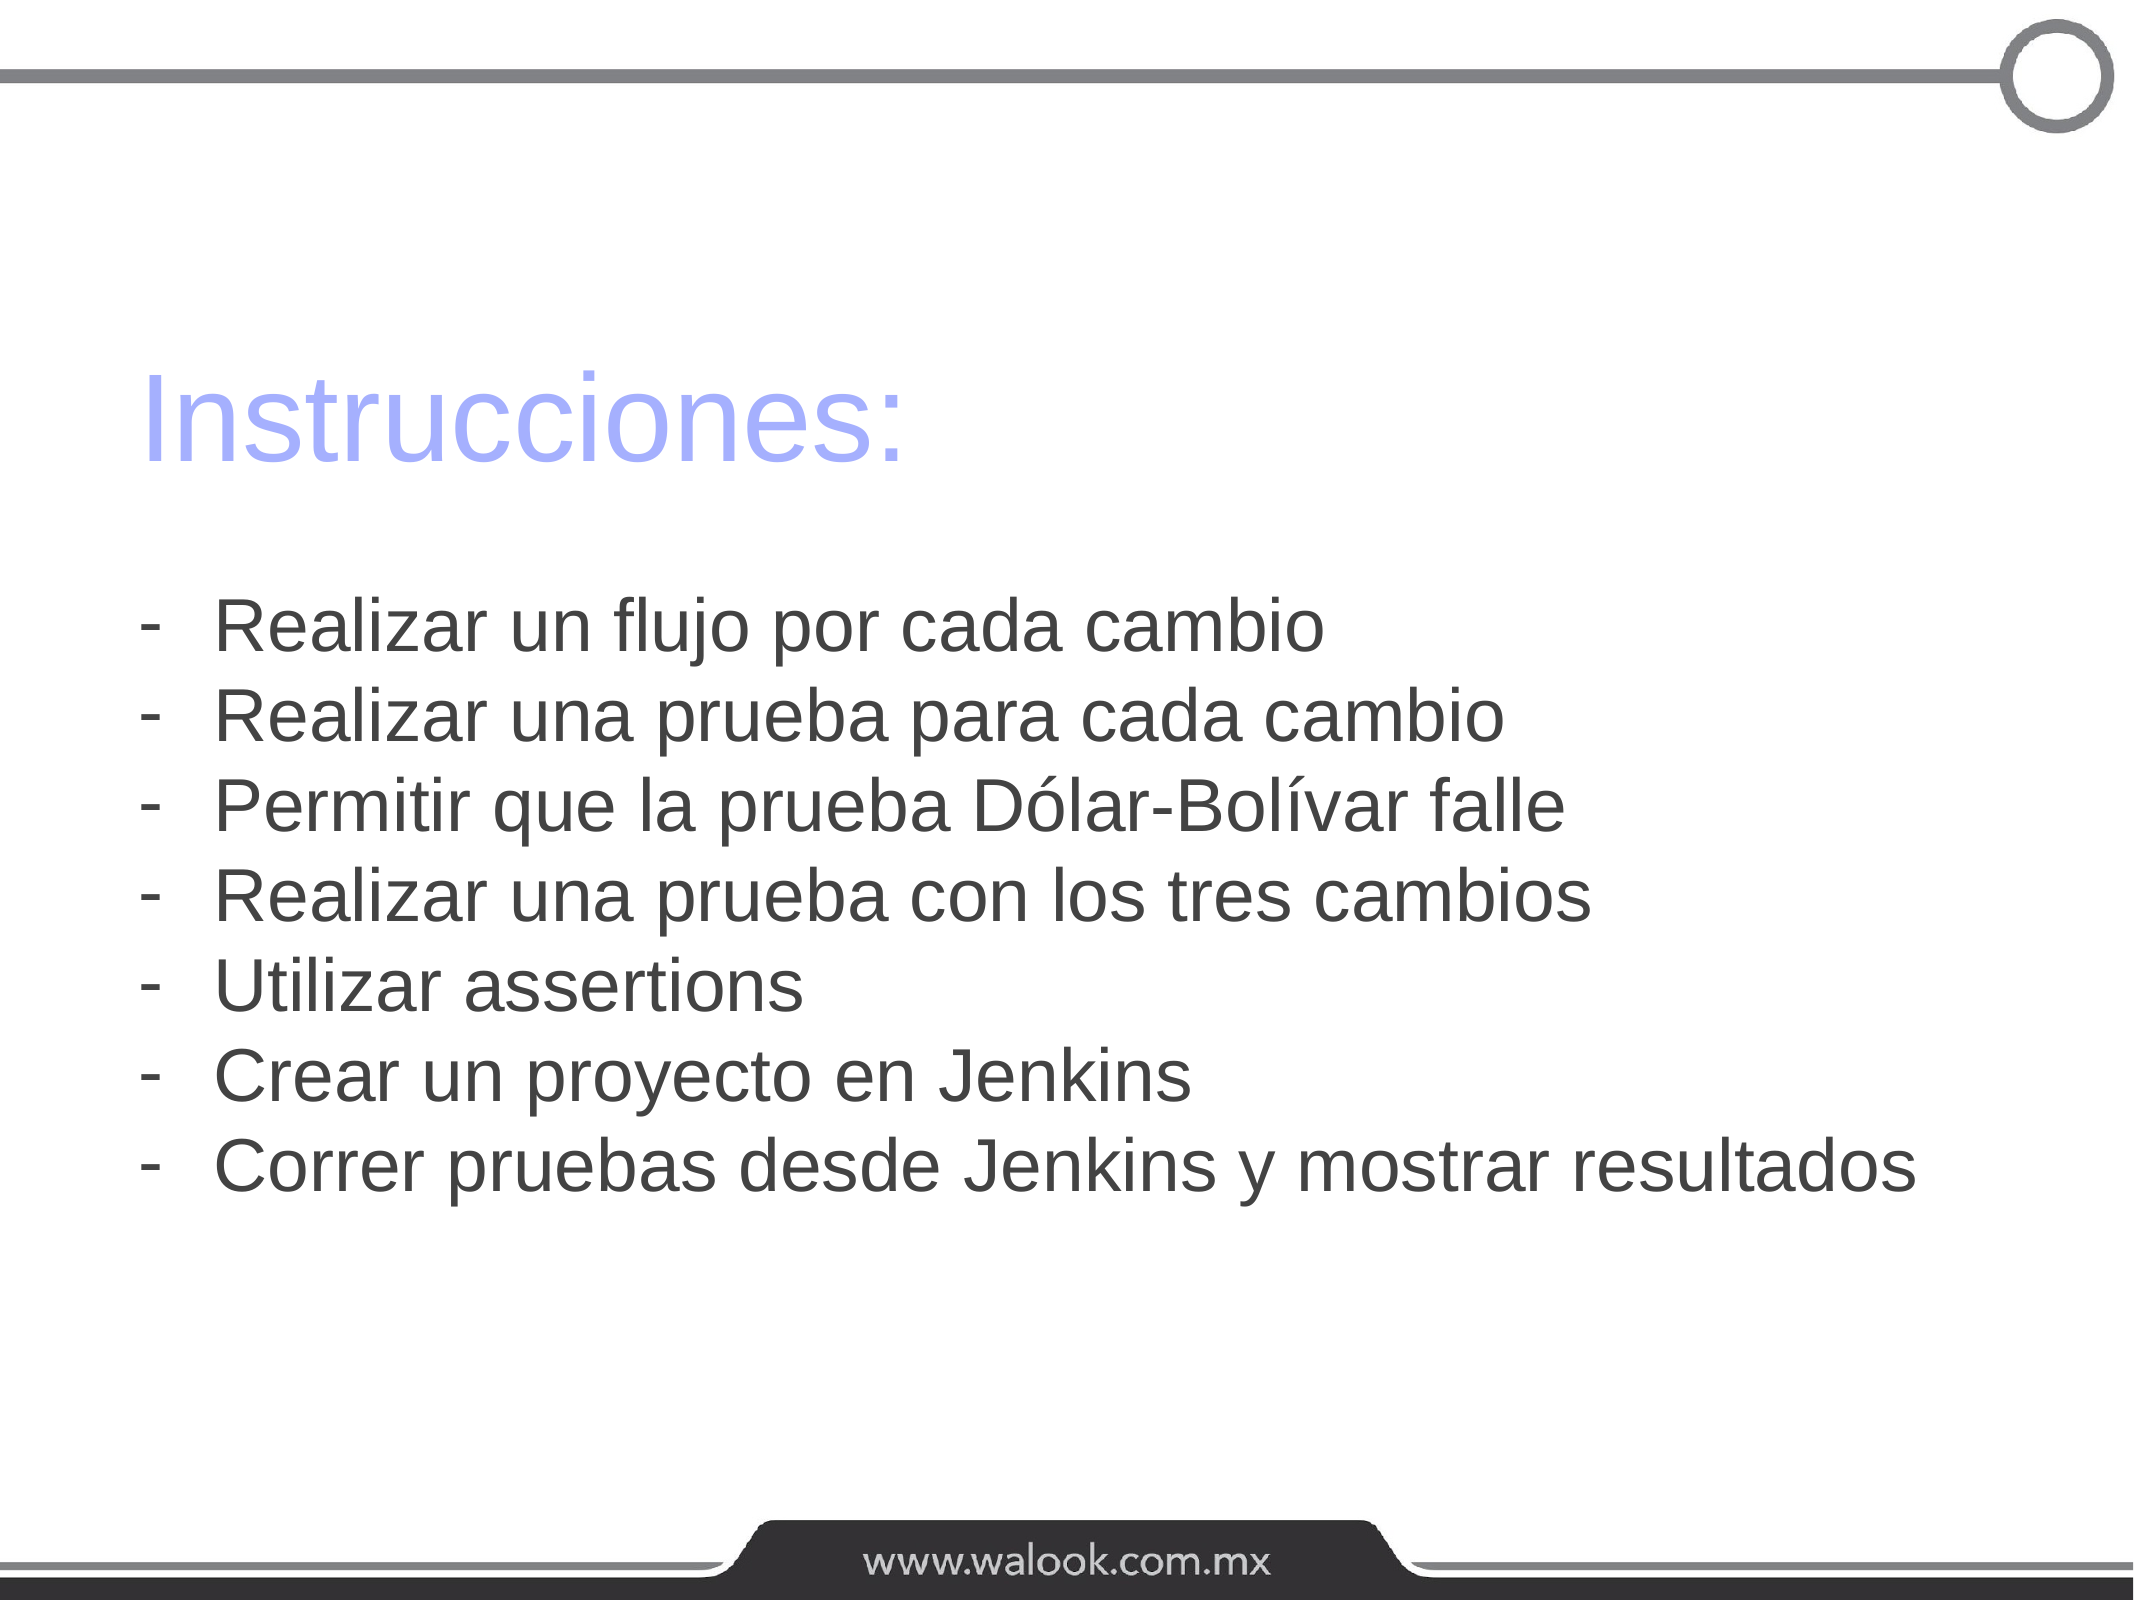

Instrucciones:

Realizar un flujo por cada cambio
Realizar una prueba para cada cambio
Permitir que la prueba Dólar-Bolívar falle
Realizar una prueba con los tres cambios
Utilizar assertions
Crear un proyecto en Jenkins
Correr pruebas desde Jenkins y mostrar resultados